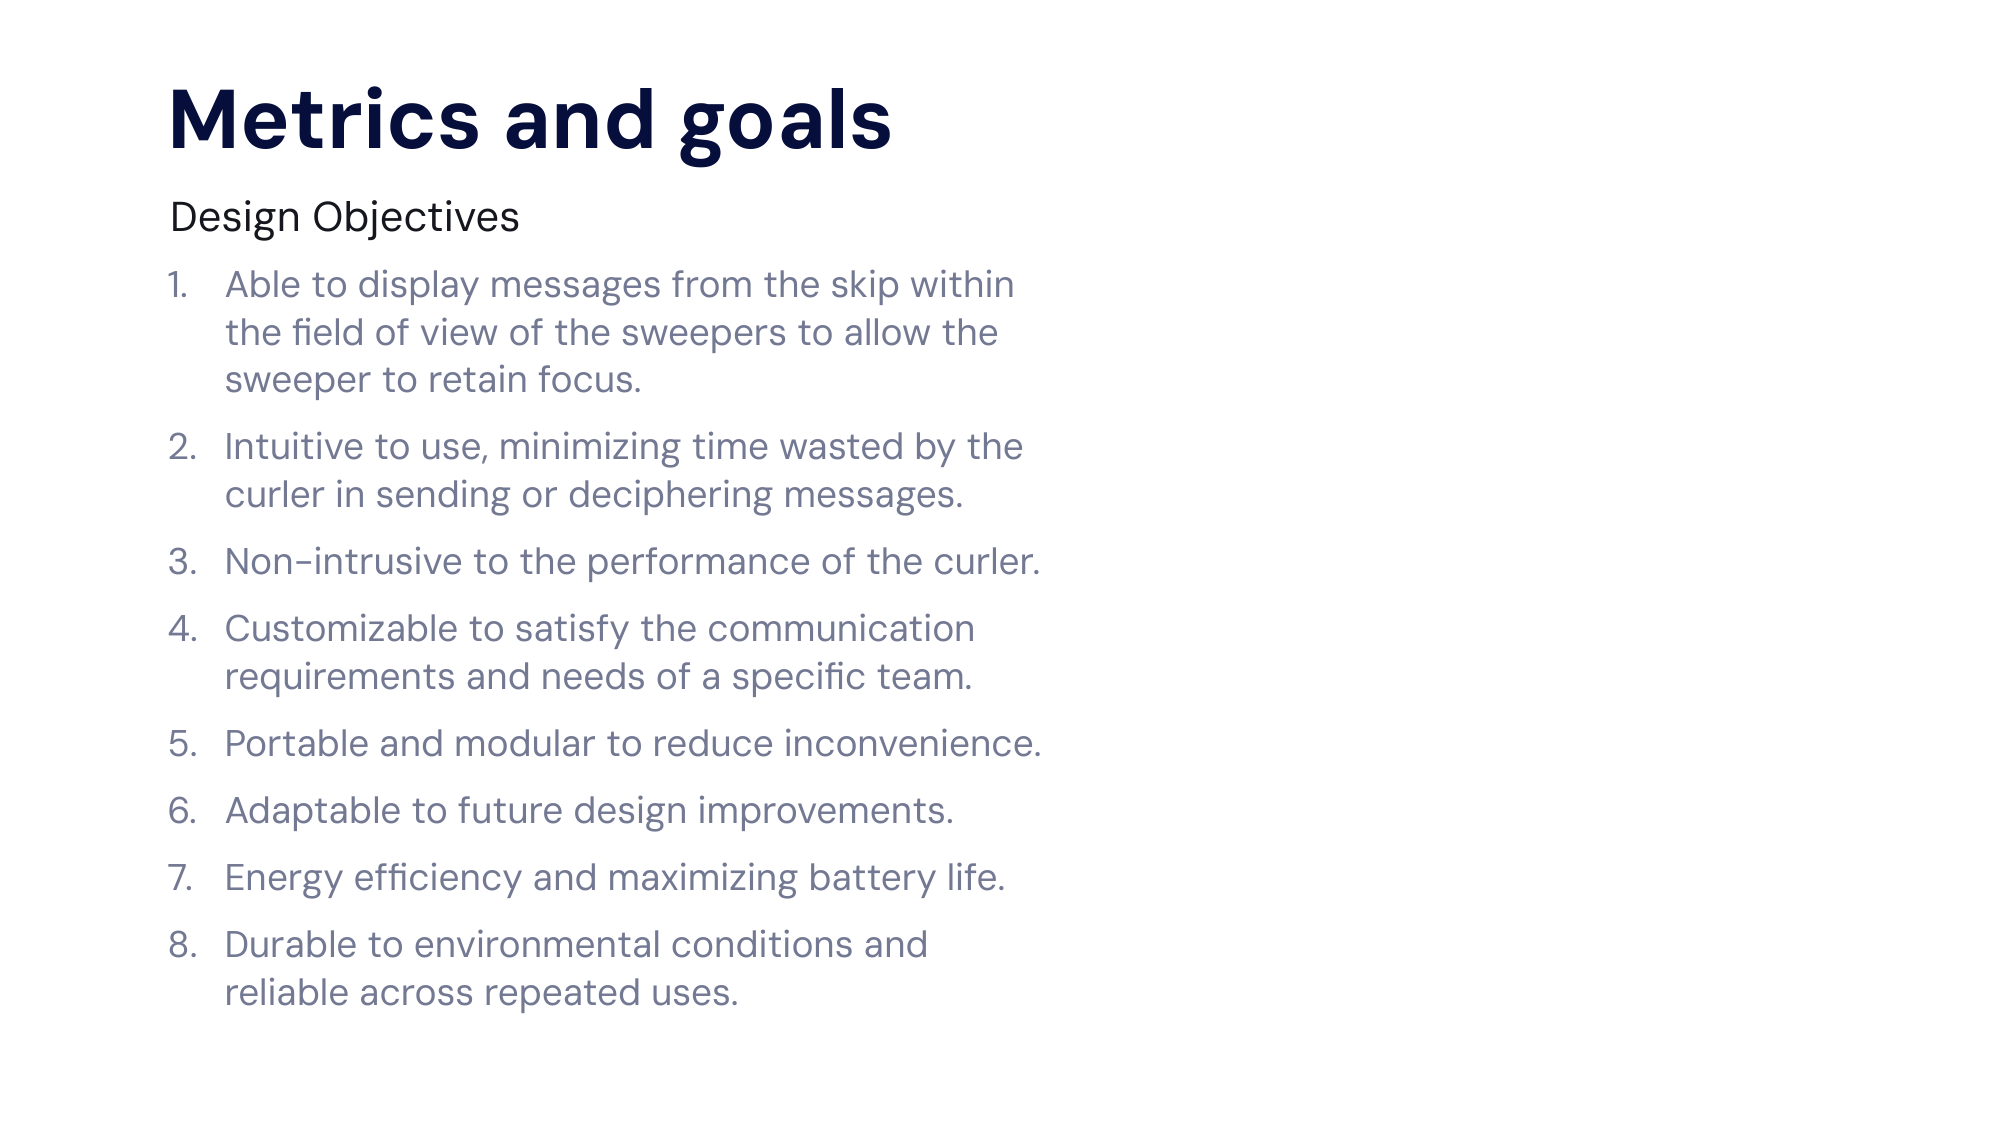

6
# Metrics and goals
Design Objectives
Able to display messages from the skip within the field of view of the sweepers to allow the sweeper to retain focus.
Intuitive to use, minimizing time wasted by the curler in sending or deciphering messages.
Non-intrusive to the performance of the curler.
Customizable to satisfy the communication requirements and needs of a specific team.
Portable and modular to reduce inconvenience.
Adaptable to future design improvements.
Energy efficiency and maximizing battery life.
Durable to environmental conditions and reliable across repeated uses.